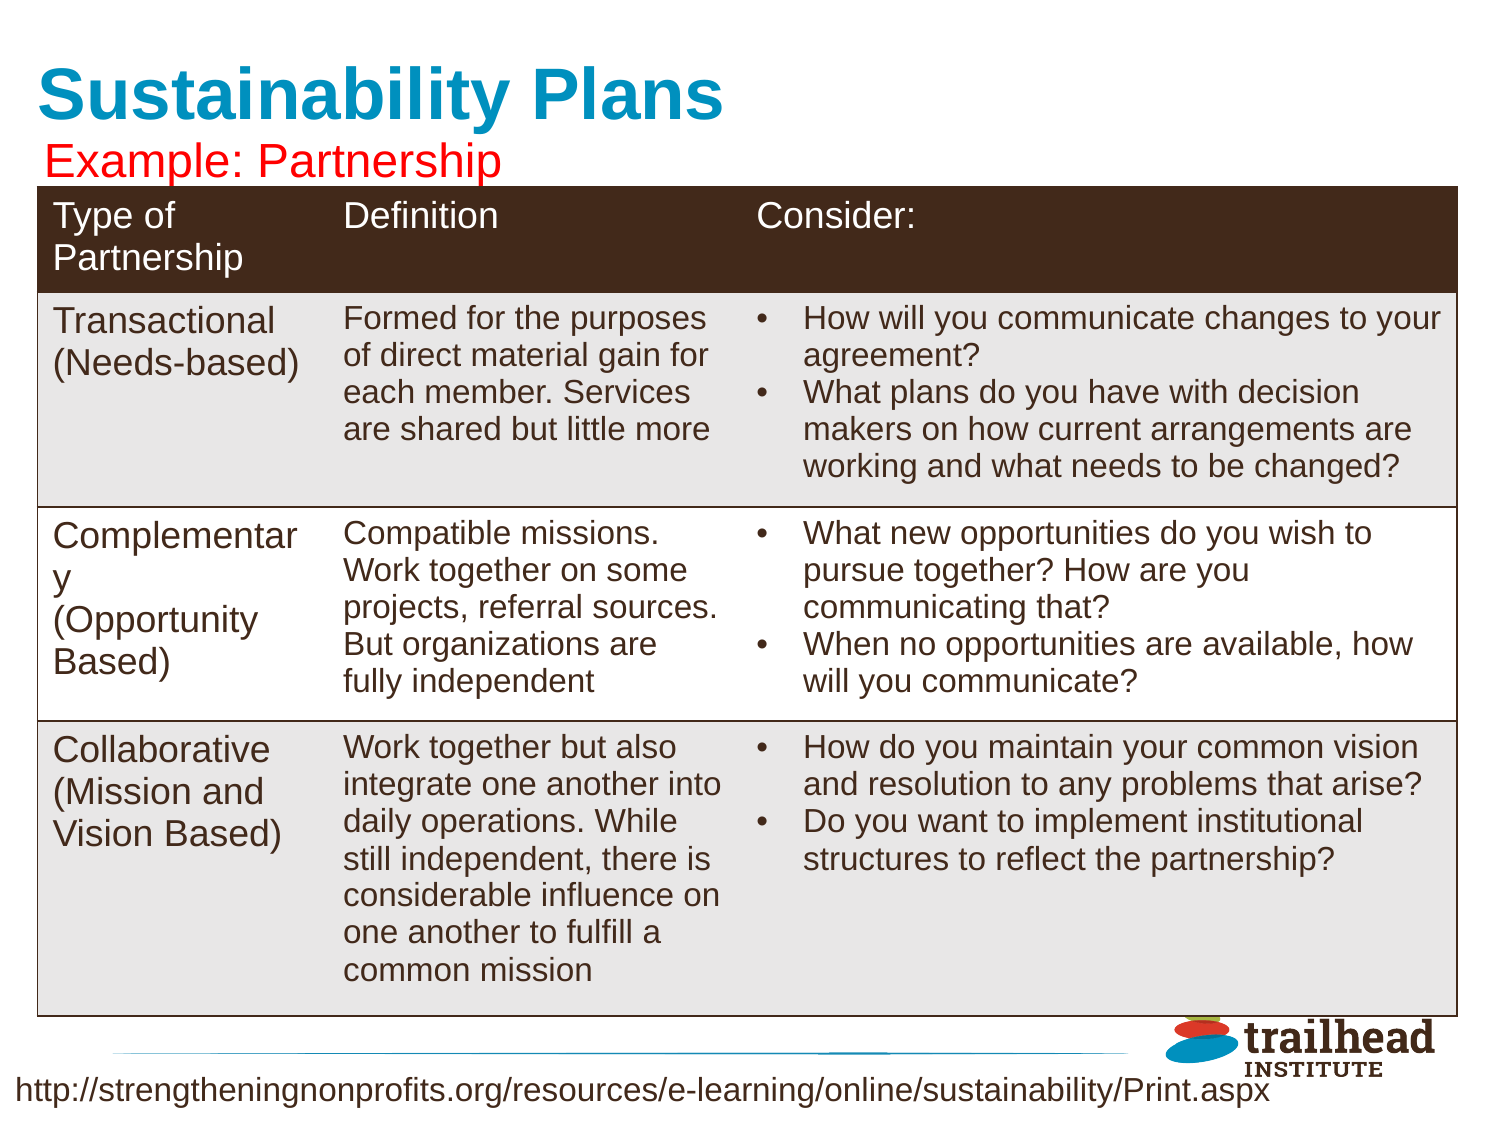

# Sustainability Plans
Example: Partnership
| Type of Partnership | Definition | Consider: |
| --- | --- | --- |
| Transactional (Needs-based) | Formed for the purposes of direct material gain for each member. Services are shared but little more | How will you communicate changes to your agreement? What plans do you have with decision makers on how current arrangements are working and what needs to be changed? |
| Complementary (Opportunity Based) | Compatible missions. Work together on some projects, referral sources. But organizations are fully independent | What new opportunities do you wish to pursue together? How are you communicating that? When no opportunities are available, how will you communicate? |
| Collaborative (Mission and Vision Based) | Work together but also integrate one another into daily operations. While still independent, there is considerable influence on one another to fulfill a common mission | How do you maintain your common vision and resolution to any problems that arise? Do you want to implement institutional structures to reflect the partnership? |
http://strengtheningnonprofits.org/resources/e-learning/online/sustainability/Print.aspx